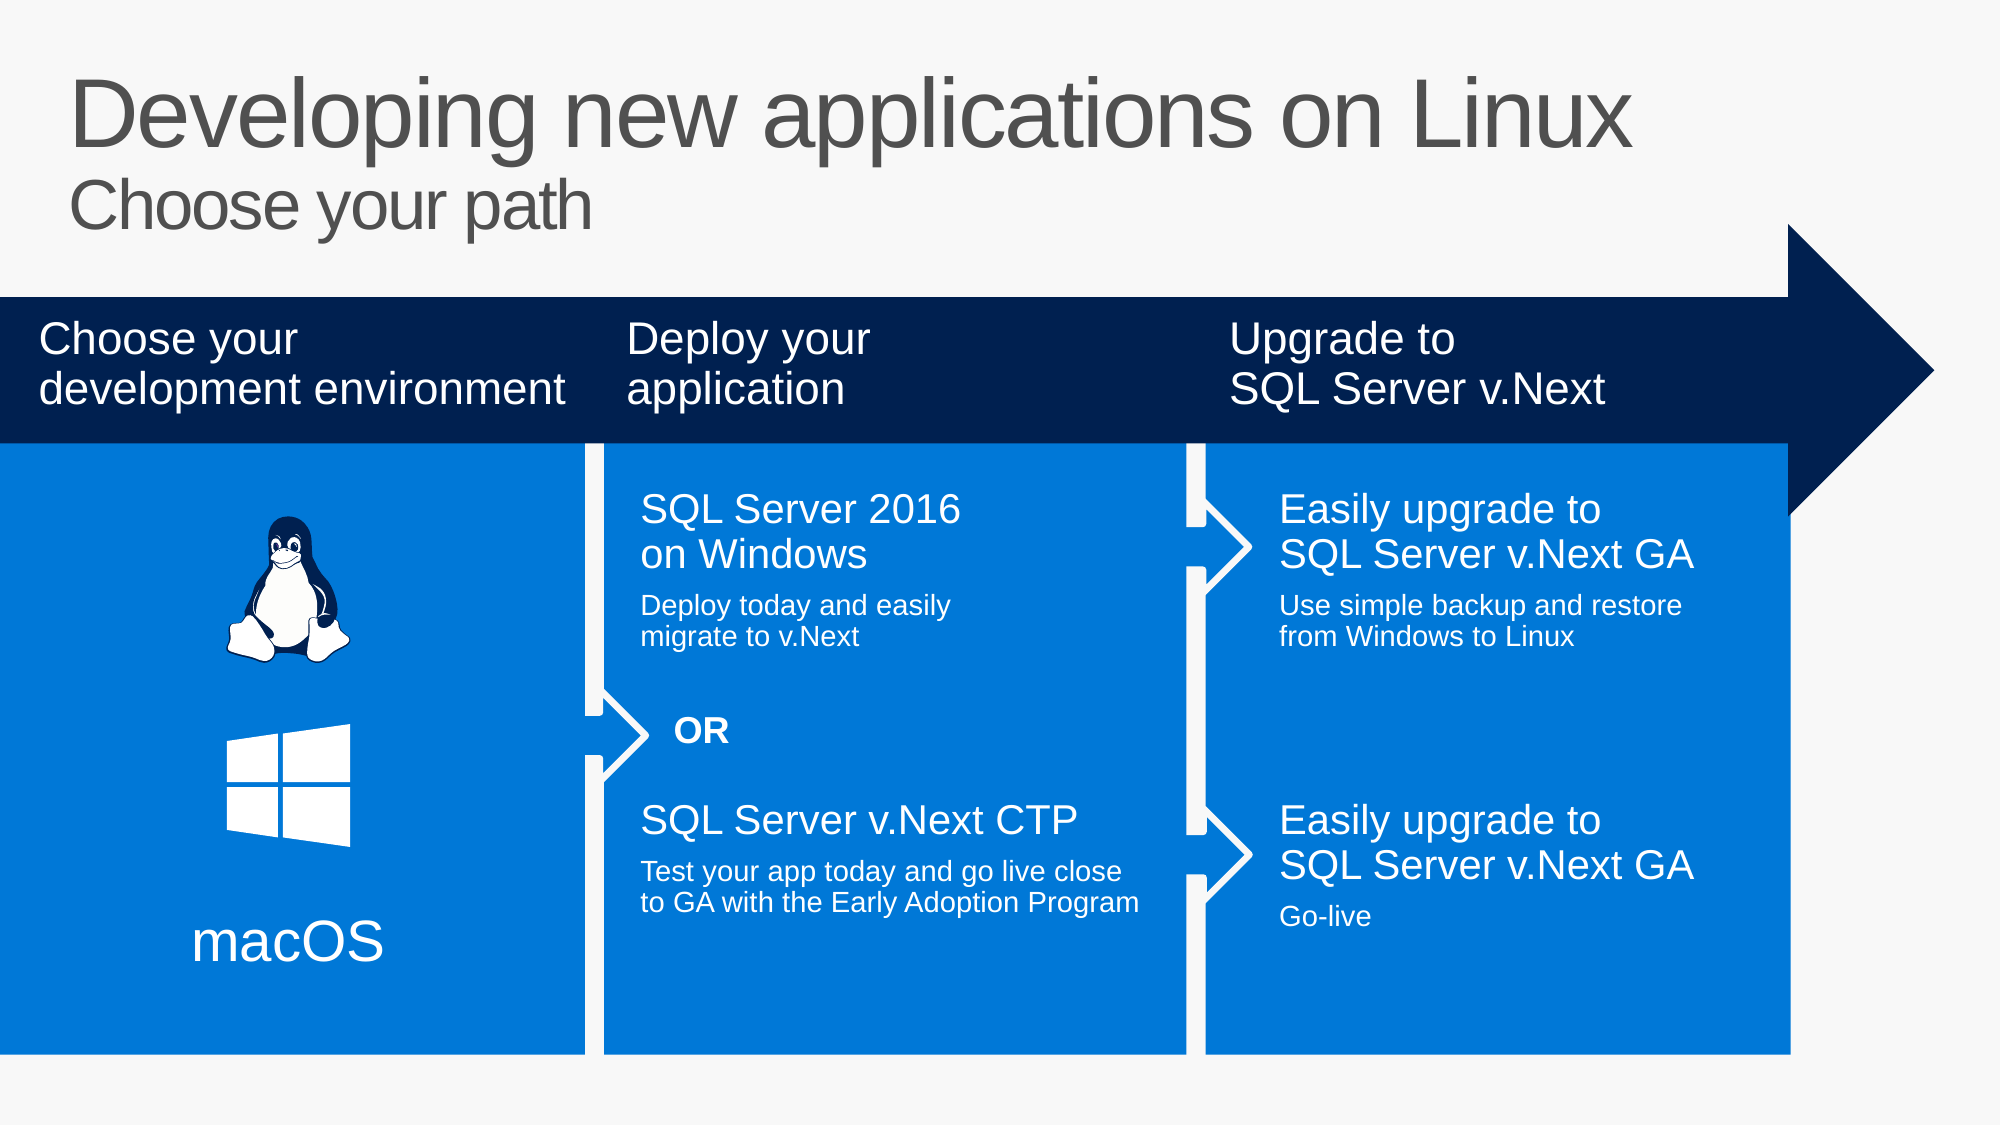

# Developing new applications on Linux Choose your path

Choose your
development environment
Deploy your
application
Upgrade to
SQL Server v.Next

SQL Server 2016
on Windows
Deploy today and easily
migrate to v.Next
Easily upgrade to
SQL Server v.Next GA
Use simple backup and restore from Windows to Linux

OR

SQL Server v.Next CTP
Test your app today and go live close
to GA with the Early Adoption Program
Easily upgrade to
SQL Server v.Next GA
Go-live

macOS